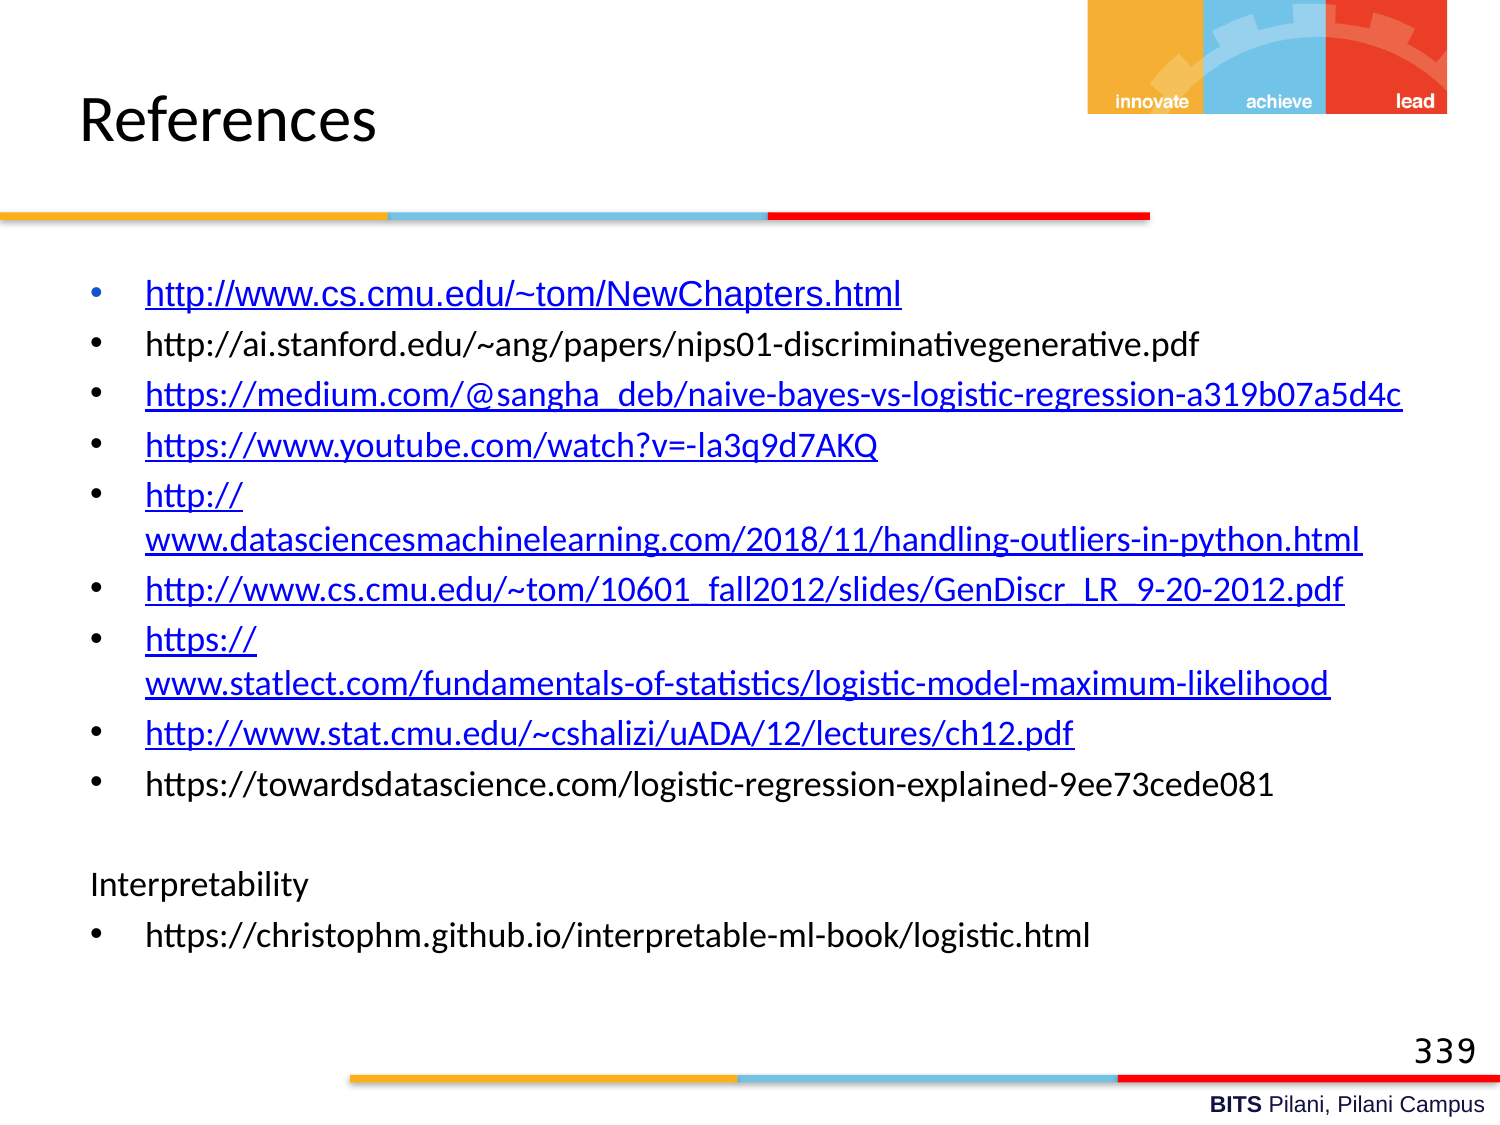

# References
http://www.cs.cmu.edu/~tom/NewChapters.html
http://ai.stanford.edu/~ang/papers/nips01-discriminativegenerative.pdf
https://medium.com/@sangha_deb/naive-bayes-vs-logistic-regression-a319b07a5d4c
https://www.youtube.com/watch?v=-la3q9d7AKQ
http://www.datasciencesmachinelearning.com/2018/11/handling-outliers-in-python.html
http://www.cs.cmu.edu/~tom/10601_fall2012/slides/GenDiscr_LR_9-20-2012.pdf
https://www.statlect.com/fundamentals-of-statistics/logistic-model-maximum-likelihood
http://www.stat.cmu.edu/~cshalizi/uADA/12/lectures/ch12.pdf
https://towardsdatascience.com/logistic-regression-explained-9ee73cede081

Interpretability
https://christophm.github.io/interpretable-ml-book/logistic.html

339